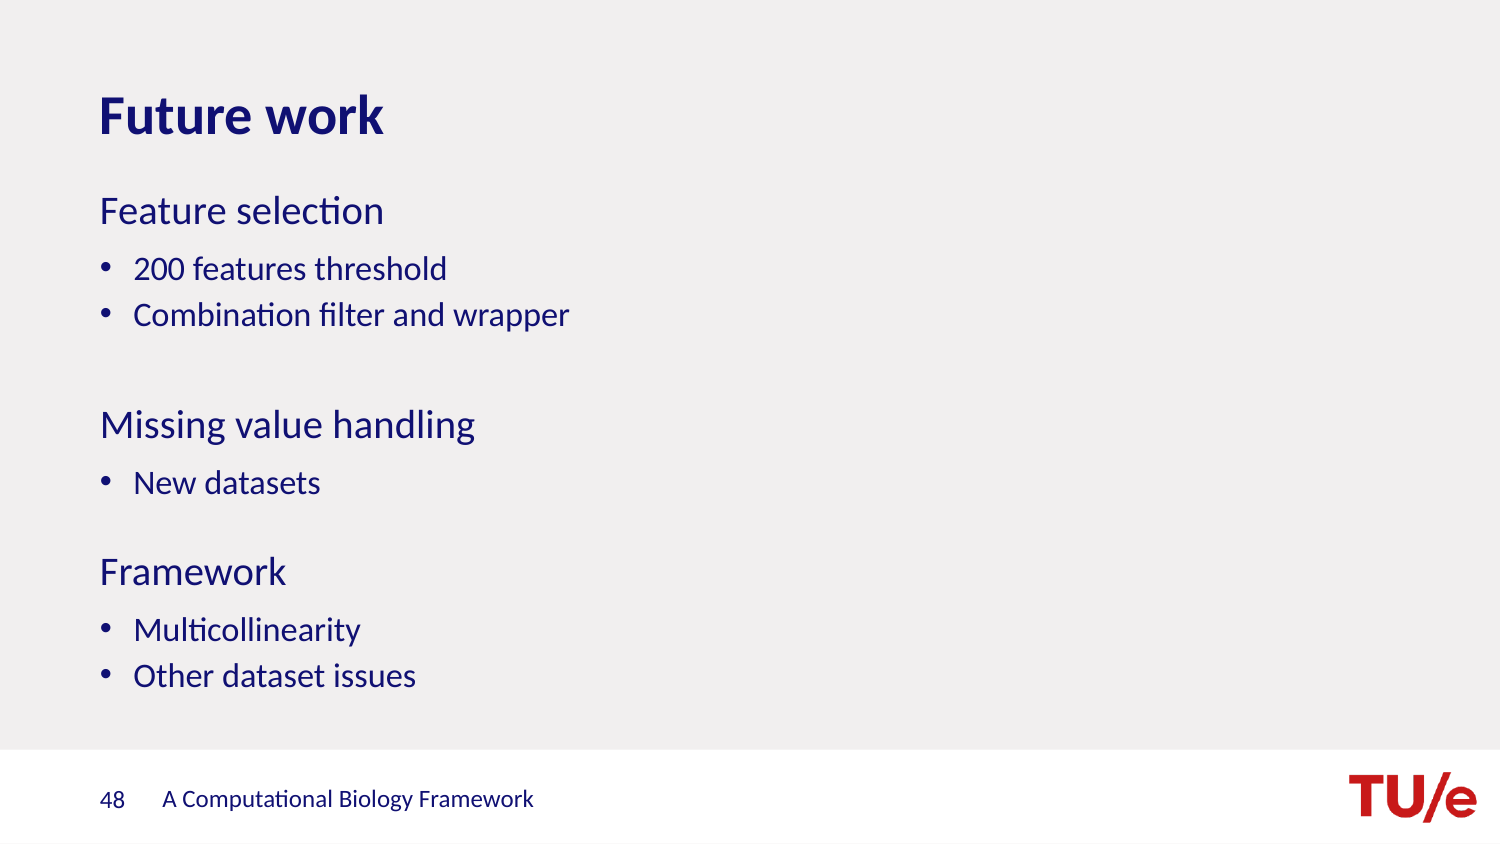

# Future work
Feature selection
200 features threshold
Combination filter and wrapper

Missing value handling
New datasets

Framework
Multicollinearity
Other dataset issues

A Computational Biology Framework
48